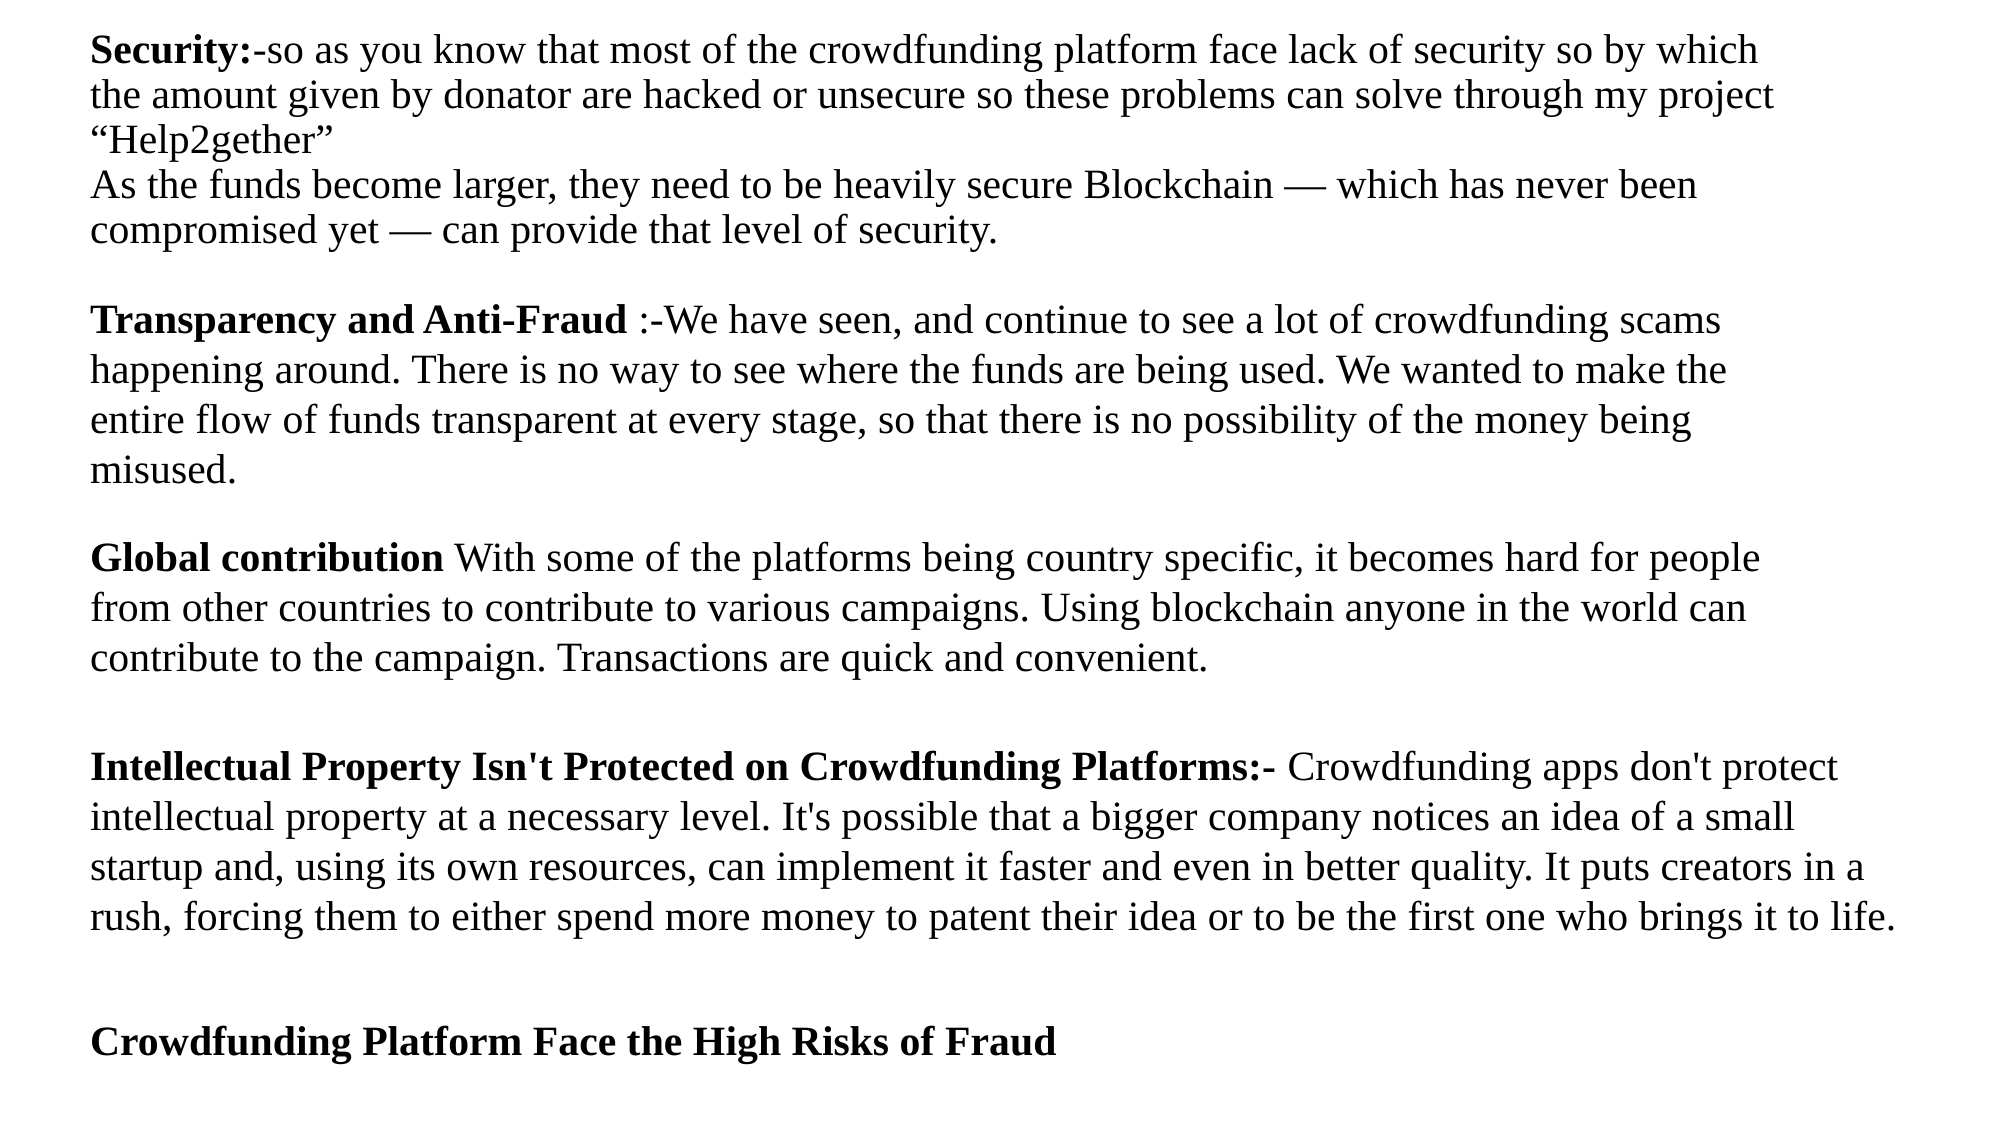

# Security:-so as you know that most of the crowdfunding platform face lack of security so by which the amount given by donator are hacked or unsecure so these problems can solve through my project “Help2gether” As the funds become larger, they need to be heavily secure Blockchain — which has never been compromised yet — can provide that level of security.
Transparency and Anti-Fraud :-We have seen, and continue to see a lot of crowdfunding scams happening around. There is no way to see where the funds are being used. We wanted to make the entire flow of funds transparent at every stage, so that there is no possibility of the money being misused.
Global contribution With some of the platforms being country specific, it becomes hard for people from other countries to contribute to various campaigns. Using blockchain anyone in the world can contribute to the campaign. Transactions are quick and convenient.
Intellectual Property Isn't Protected on Crowdfunding Platforms:- Crowdfunding apps don't protect intellectual property at a necessary level. It's possible that a bigger company notices an idea of a small startup and, using its own resources, can implement it faster and even in better quality. It puts creators in a rush, forcing them to either spend more money to patent their idea or to be the first one who brings it to life.
Crowdfunding Platform Face the High Risks of Fraud